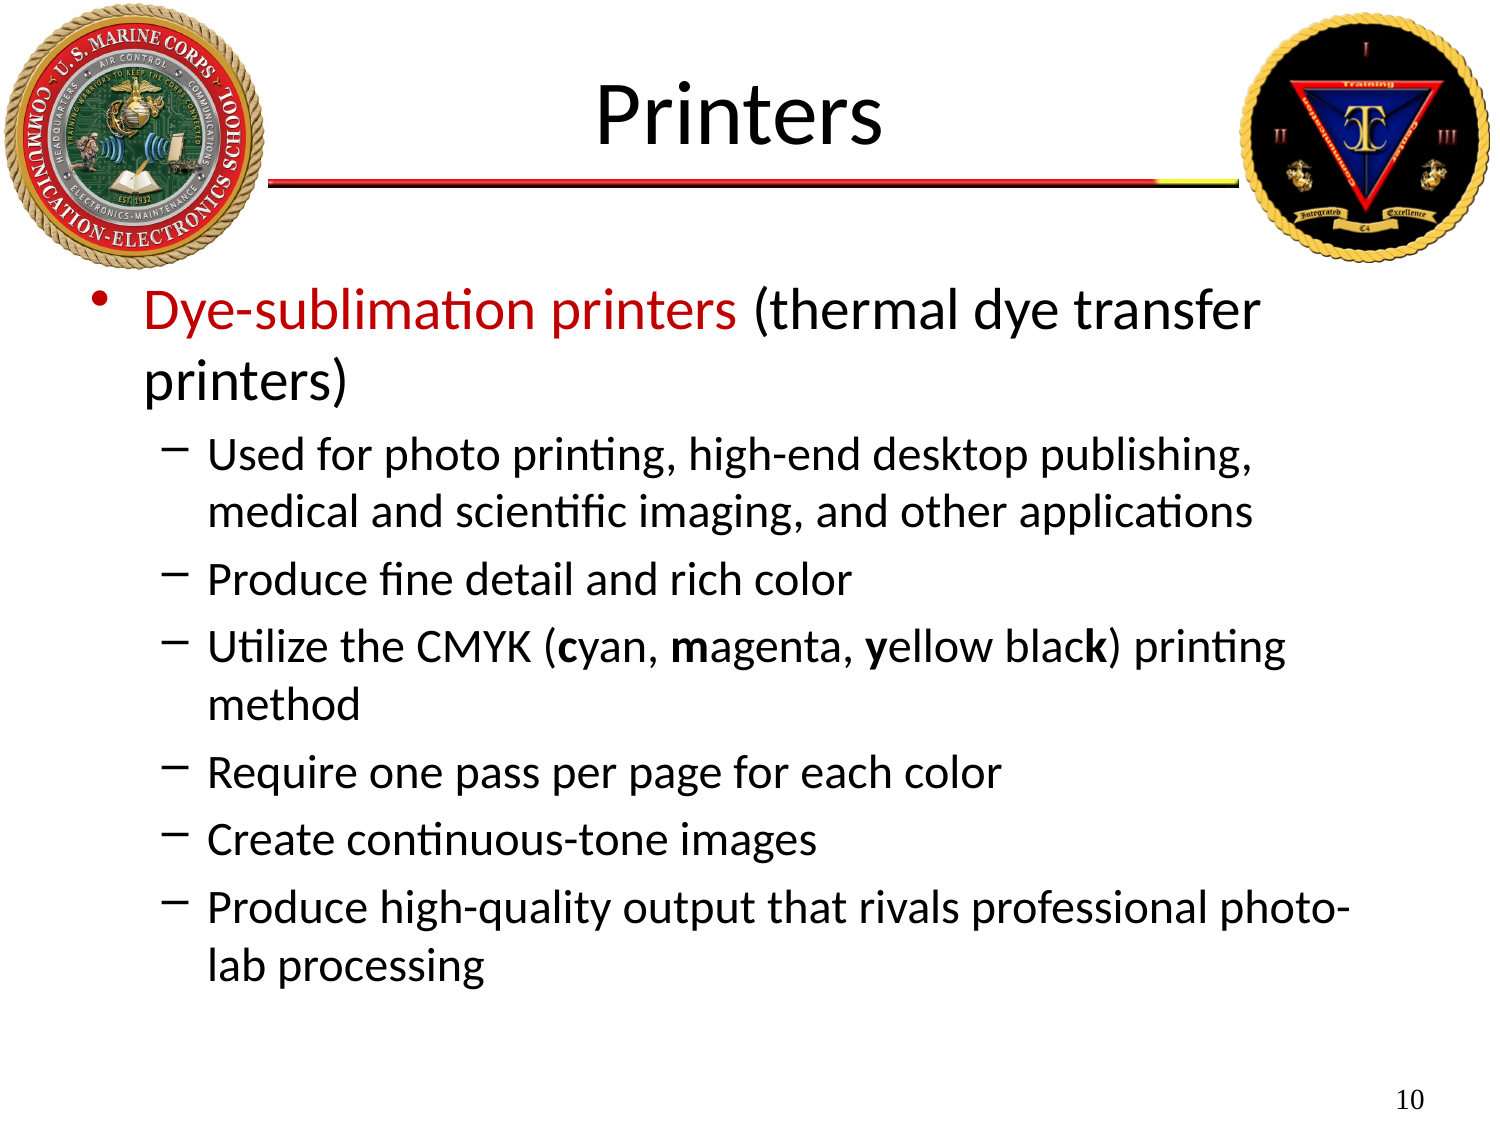

# Printers
Dye-sublimation printers (thermal dye transfer printers)
Used for photo printing, high-end desktop publishing, medical and scientific imaging, and other applications
Produce fine detail and rich color
Utilize the CMYK (cyan, magenta, yellow black) printing method
Require one pass per page for each color
Create continuous-tone images
Produce high-quality output that rivals professional photo-lab processing